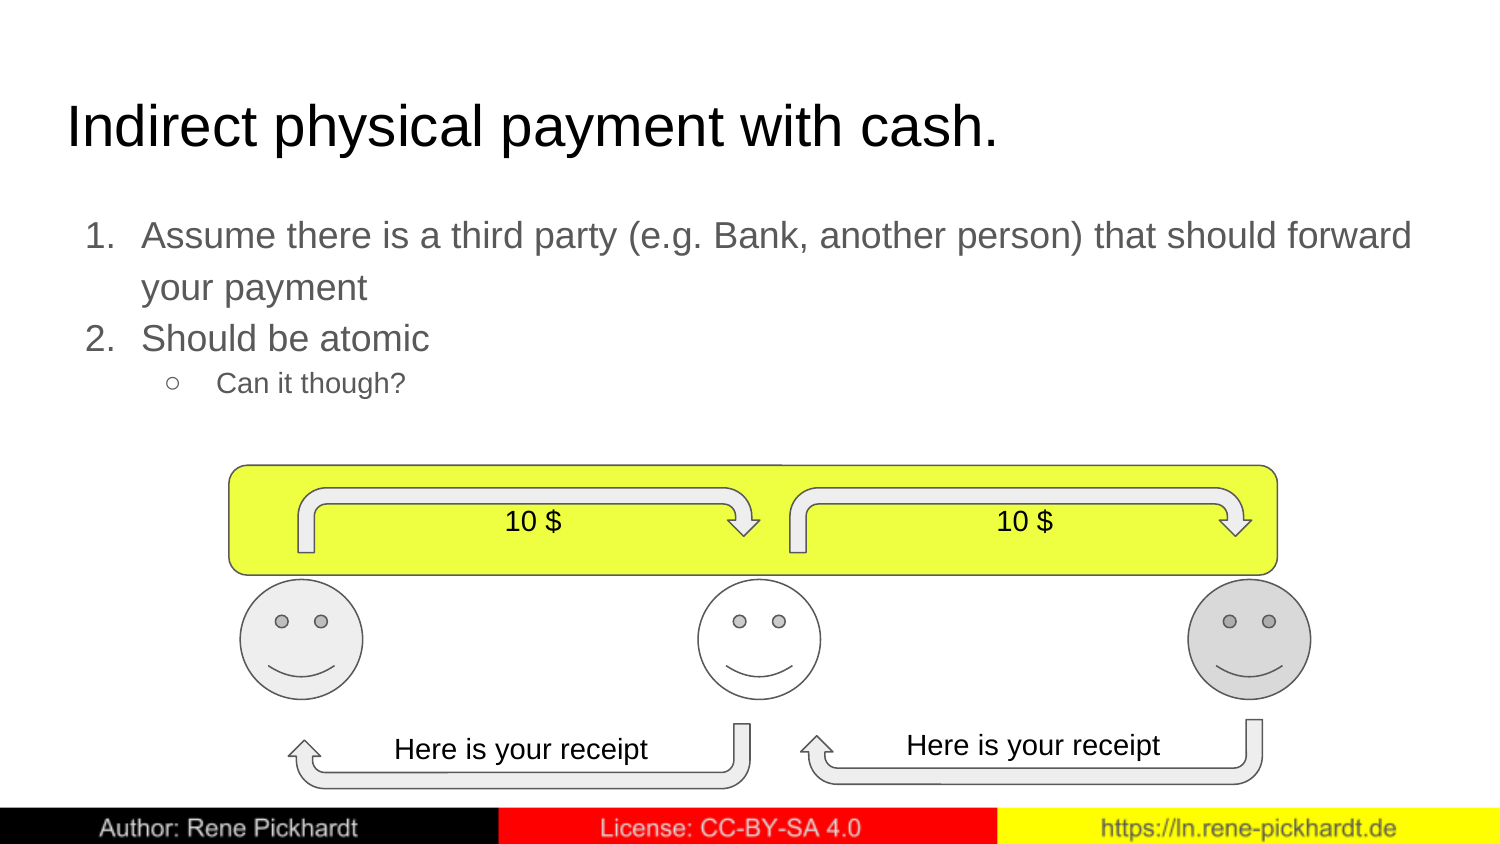

# Indirect physical payment with cash.
Assume there is a third party (e.g. Bank, another person) that should forward your payment
Should be atomic
Can it though?

 10 $
 10 $

Here is your receipt
Here is your receipt